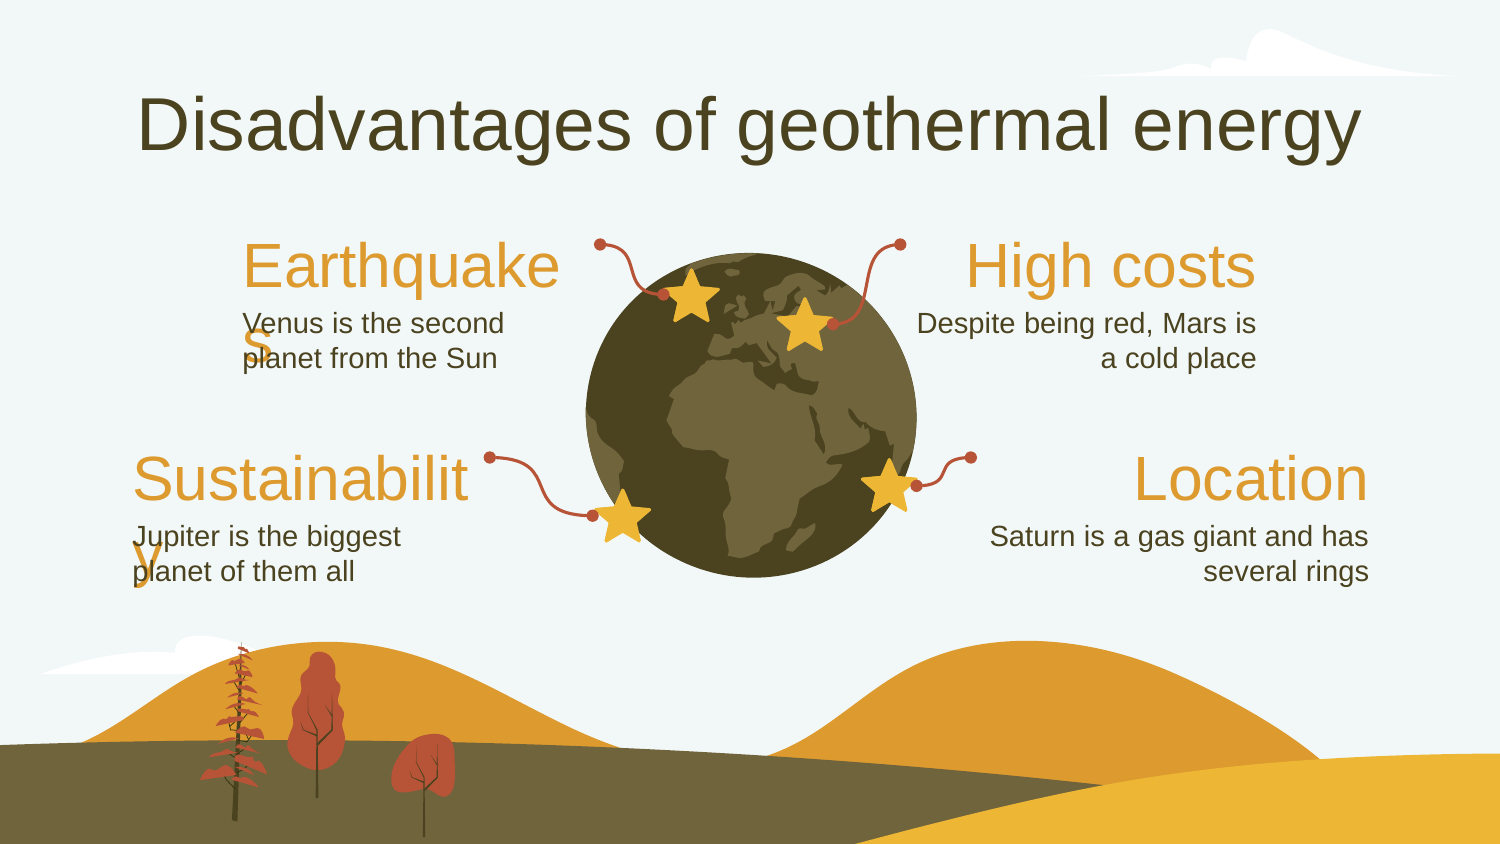

# Disadvantages of geothermal energy
Earthquakes
High costs

Venus is the second planet from the Sun
Despite being red, Mars is a cold place

Sustainability
Location

Jupiter is the biggest planet of them all
Saturn is a gas giant and has several rings